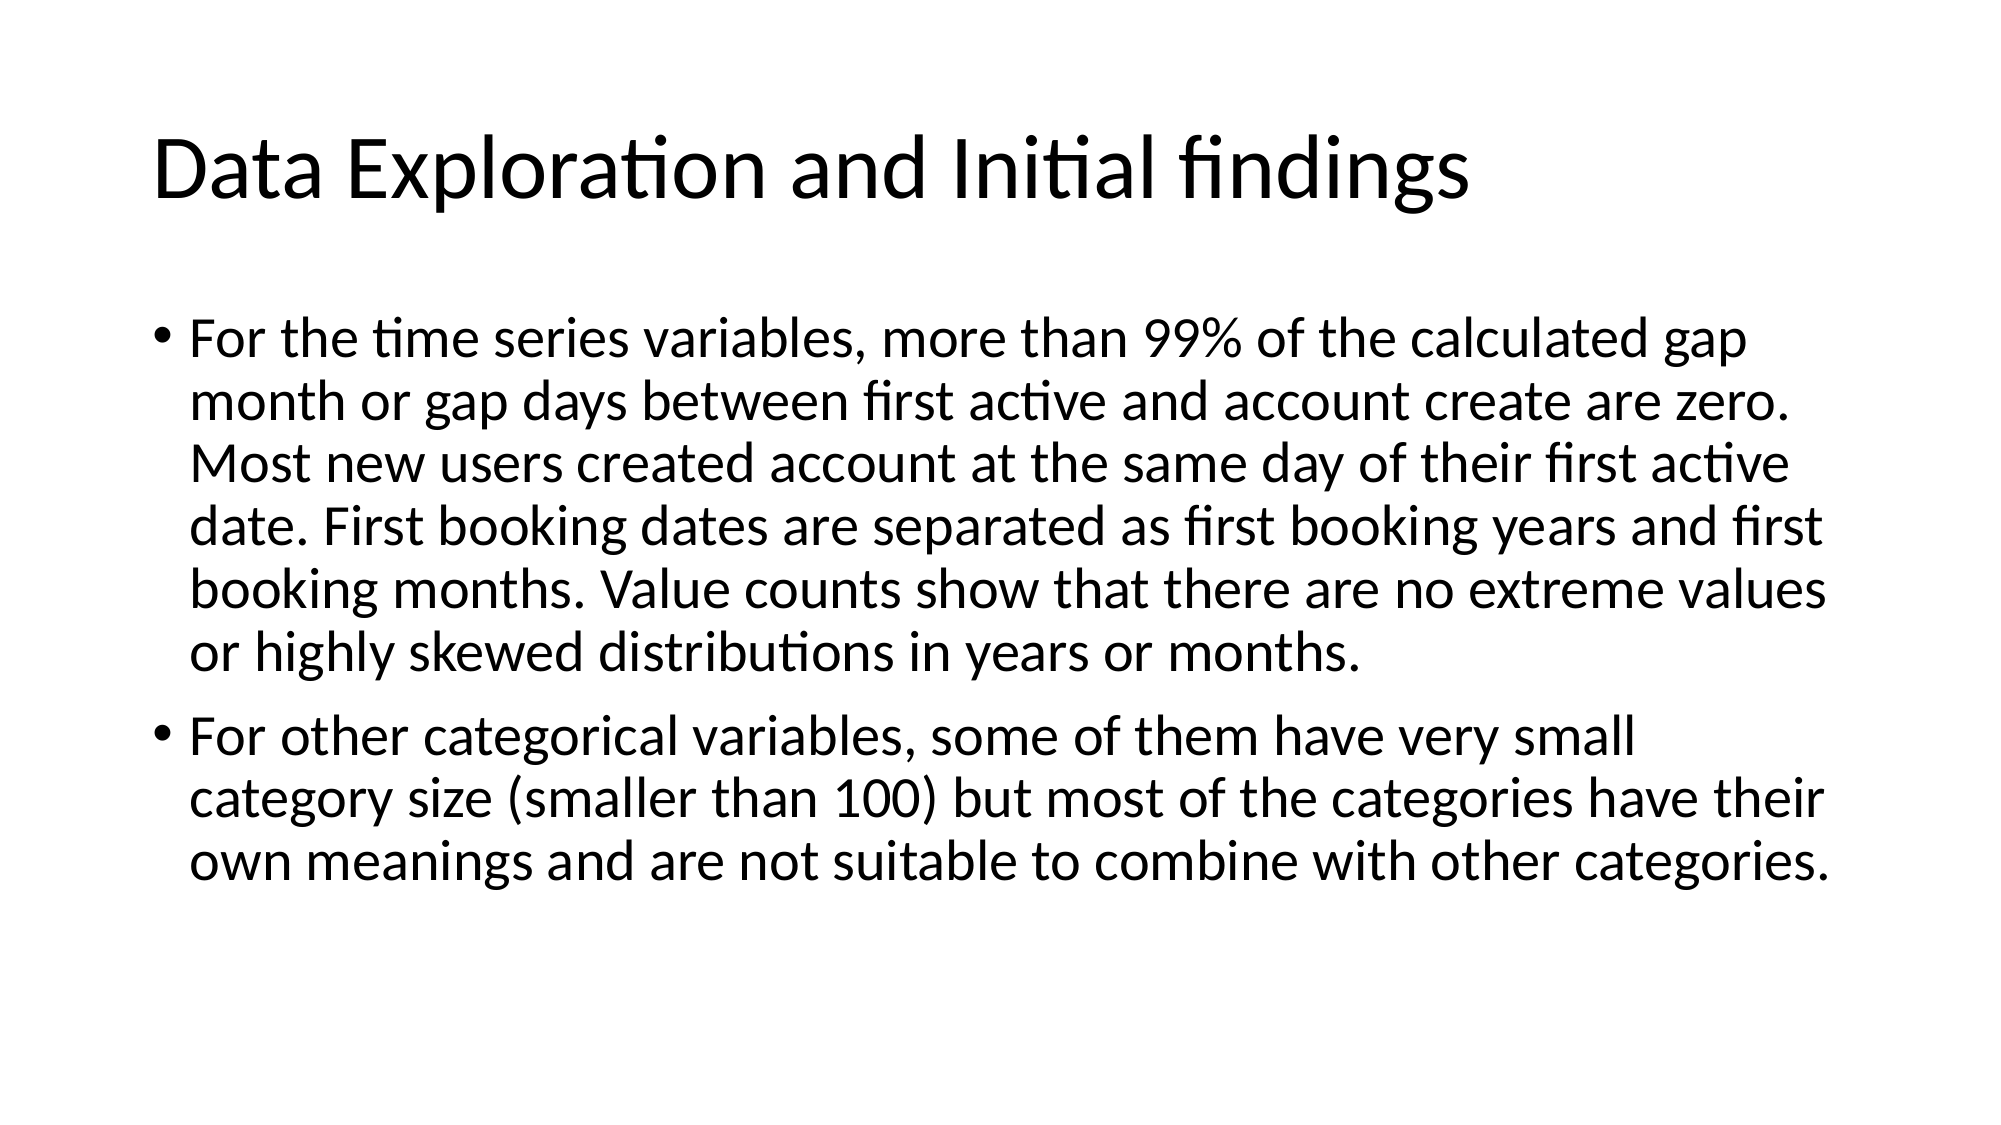

# Data Exploration and Initial findings
For the time series variables, more than 99% of the calculated gap month or gap days between first active and account create are zero. Most new users created account at the same day of their first active date. First booking dates are separated as first booking years and first booking months. Value counts show that there are no extreme values or highly skewed distributions in years or months.
For other categorical variables, some of them have very small category size (smaller than 100) but most of the categories have their own meanings and are not suitable to combine with other categories.